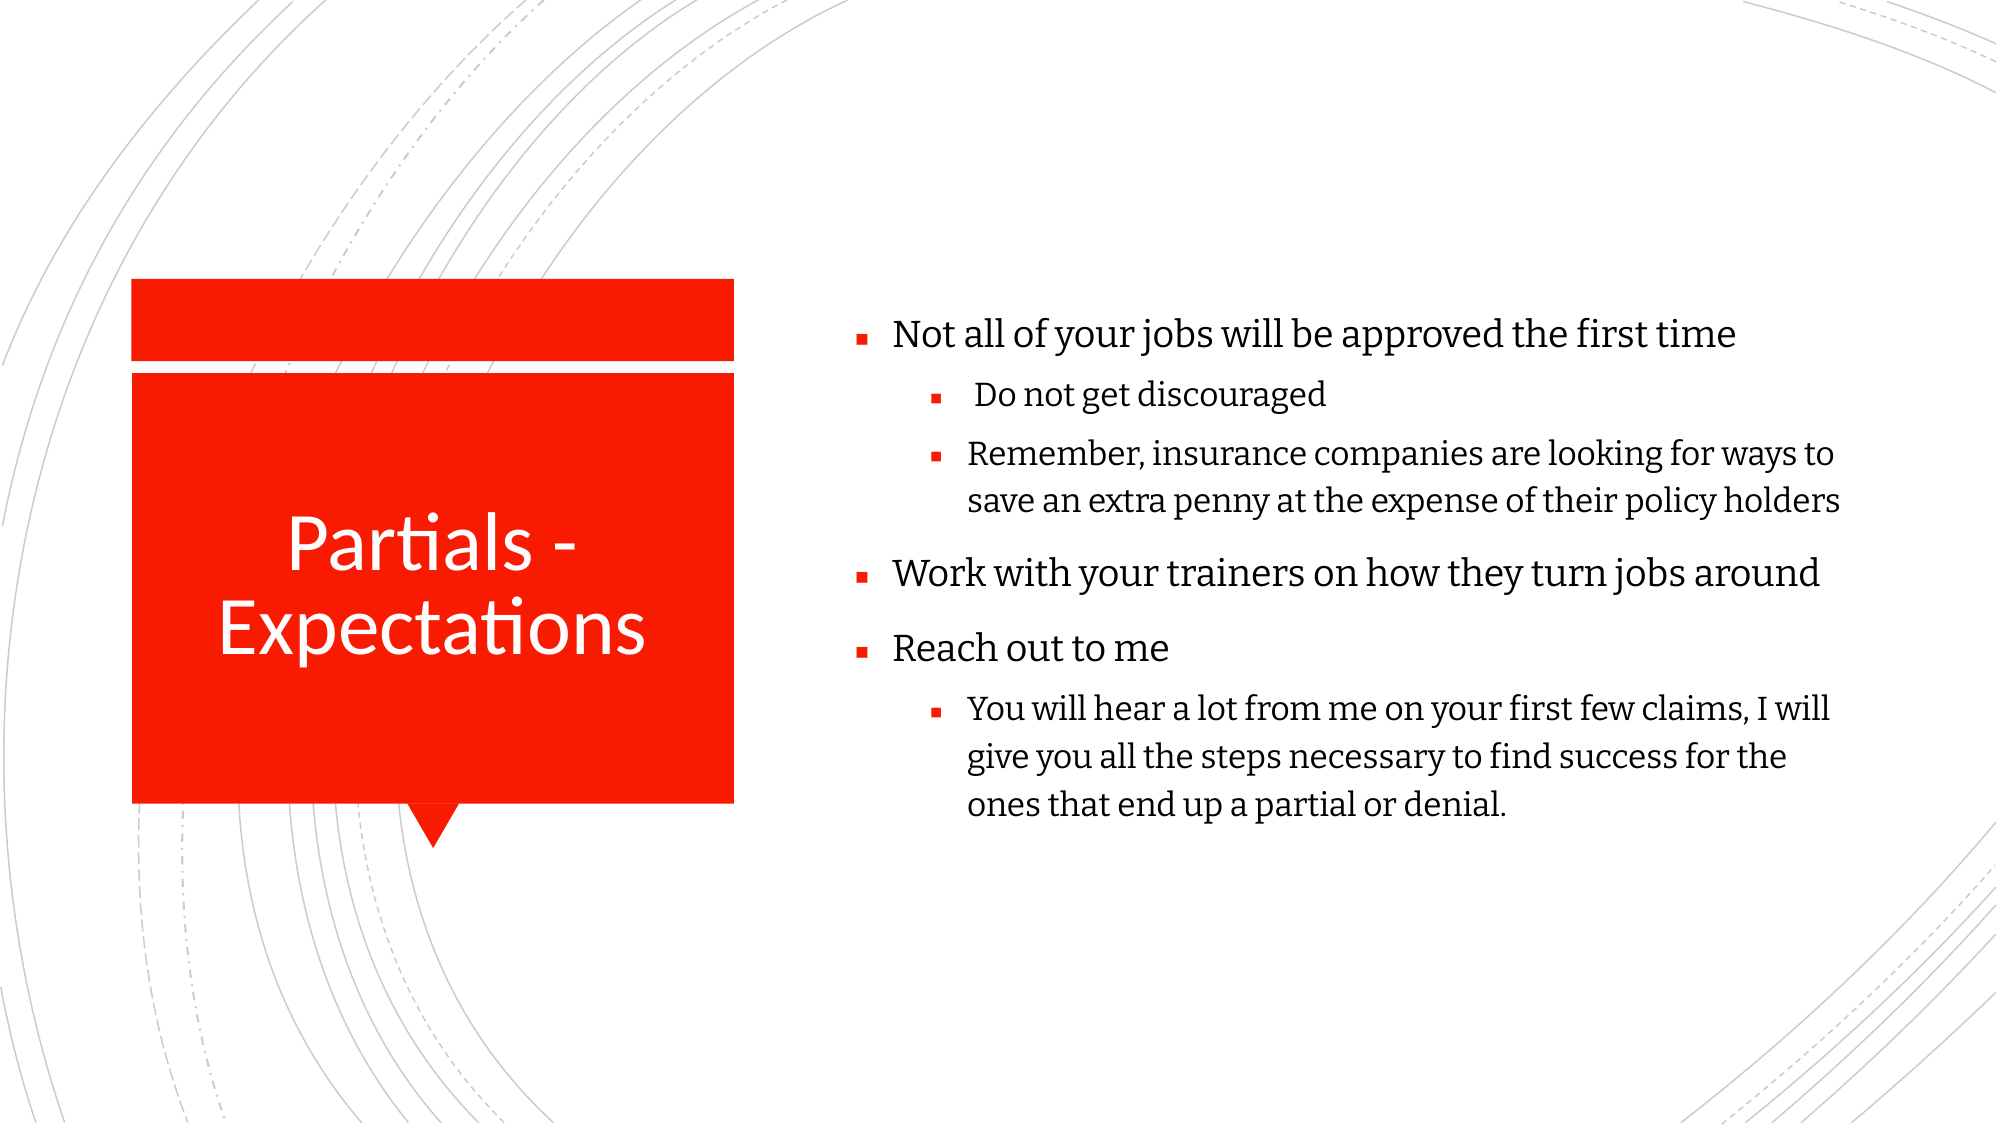

Not all of your jobs will be approved the first time
 Do not get discouraged
Remember, insurance companies are looking for ways to save an extra penny at the expense of their policy holders
Work with your trainers on how they turn jobs around
Reach out to me
You will hear a lot from me on your first few claims, I will give you all the steps necessary to find success for the ones that end up a partial or denial.
# Partials - Expectations